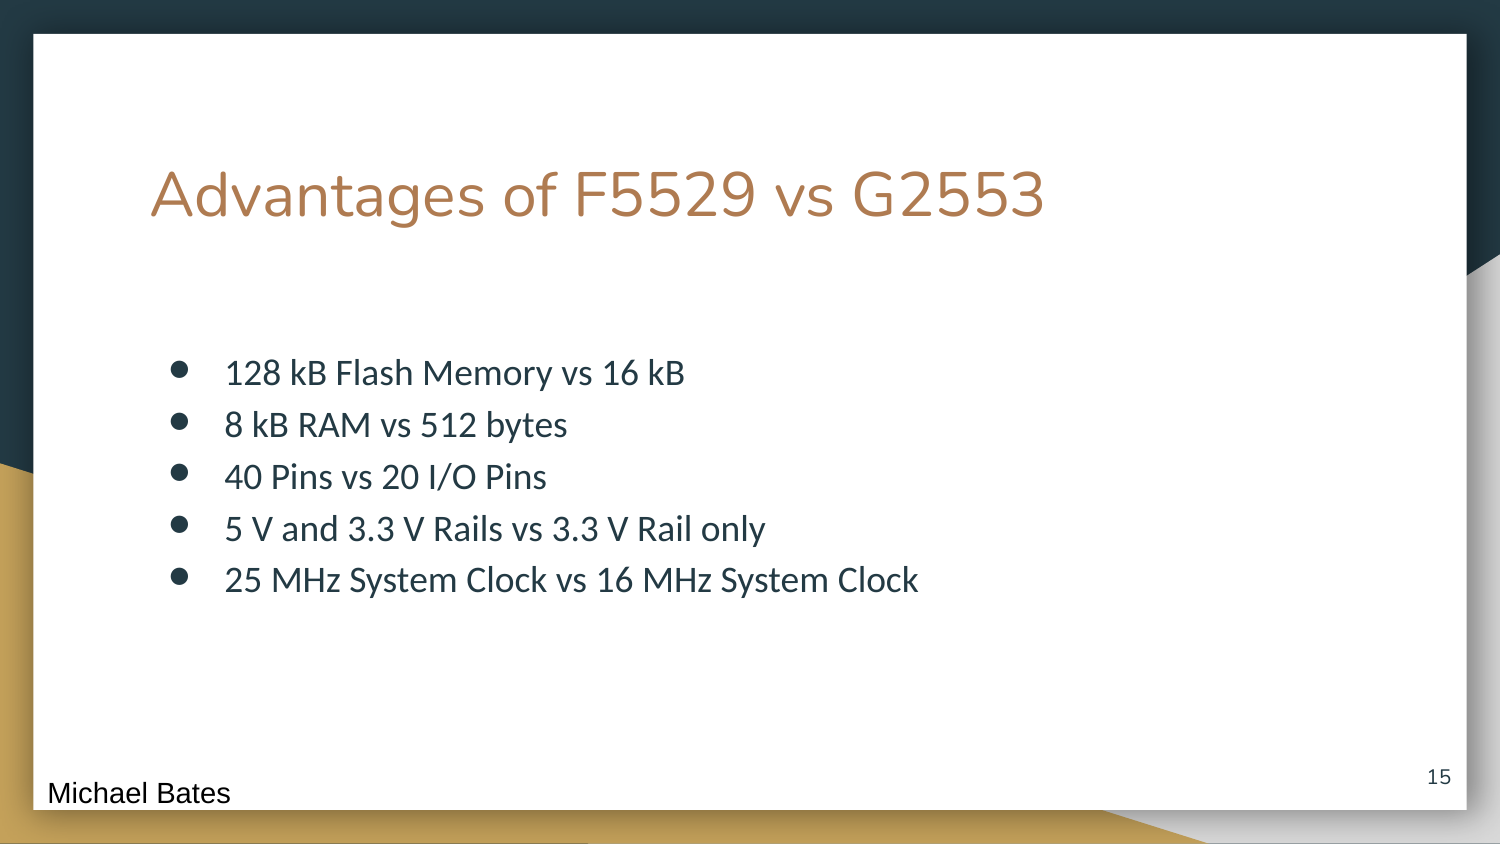

# Advantages of F5529 vs G2553
128 kB Flash Memory vs 16 kB
8 kB RAM vs 512 bytes
40 Pins vs 20 I/O Pins
5 V and 3.3 V Rails vs 3.3 V Rail only
25 MHz System Clock vs 16 MHz System Clock
15
Michael Bates